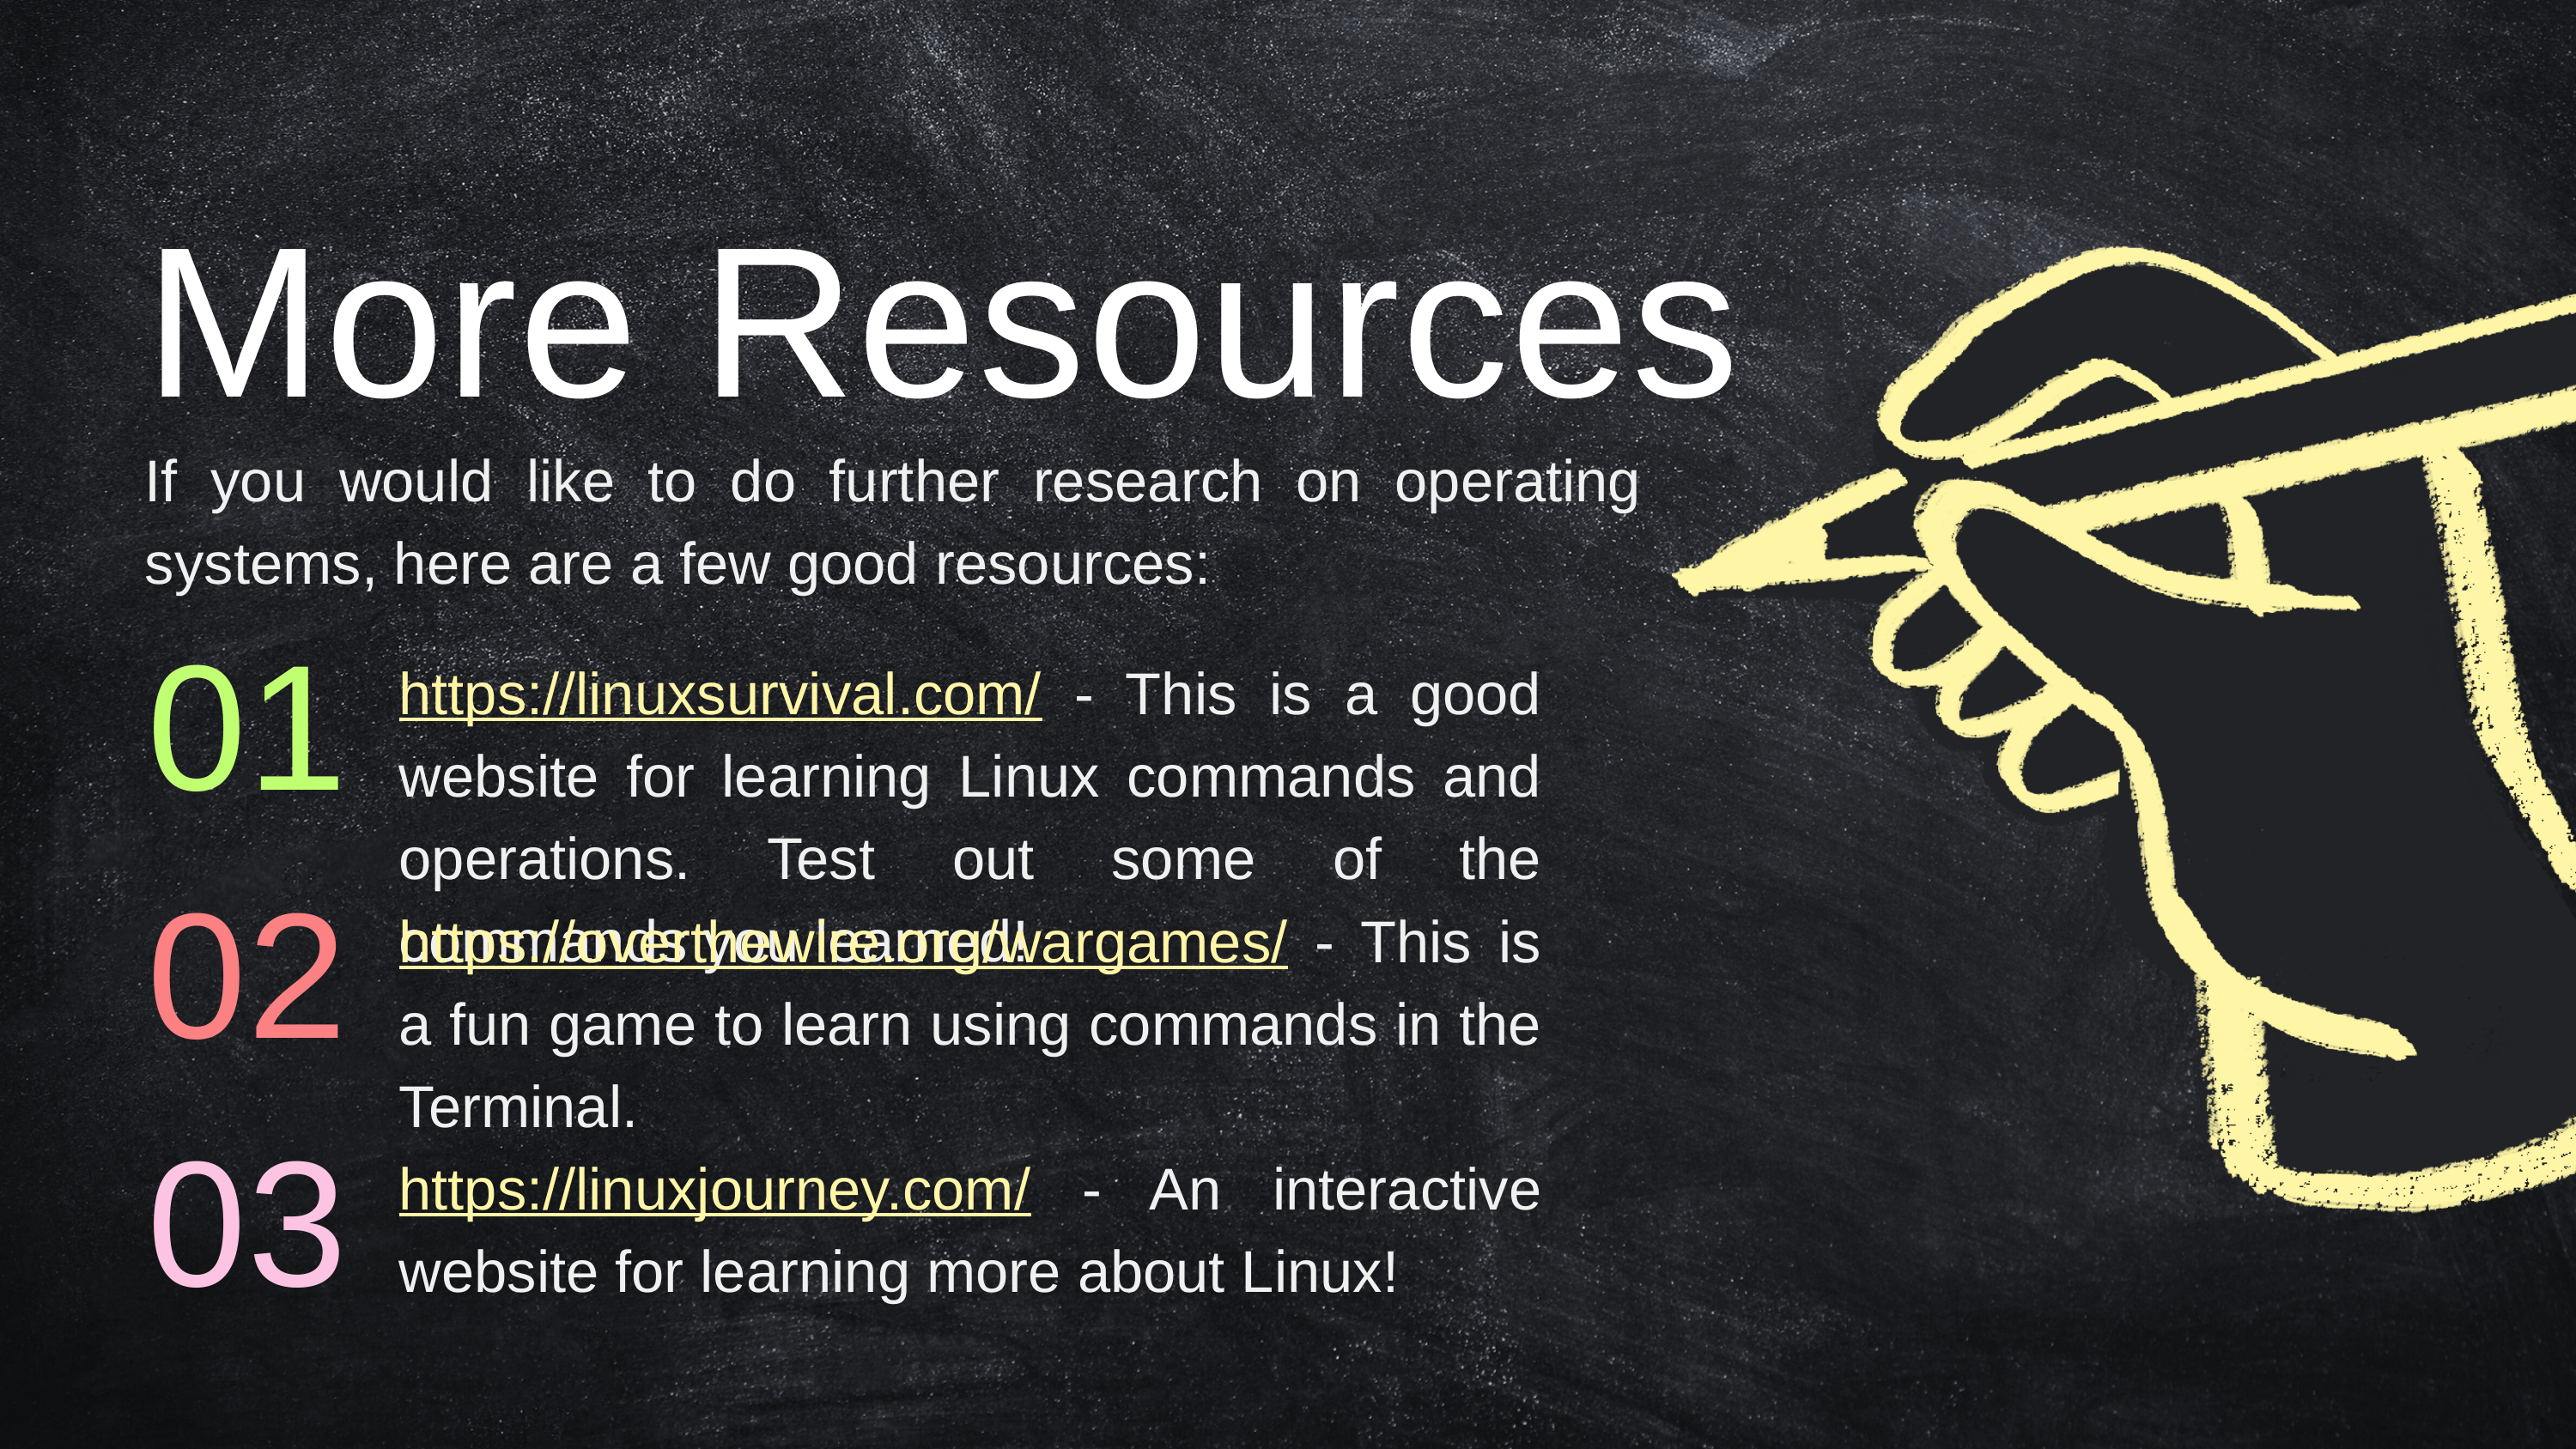

More Resources

If you would like to do further research on operating systems, here are a few good resources:
https://linuxsurvival.com/ - This is a good website for learning Linux commands and operations. Test out some of the commands you learned!
01
https://overthewire.org/wargames/ - This is a fun game to learn using commands in the Terminal.
02
https://linuxjourney.com/ - An interactive website for learning more about Linux!
03